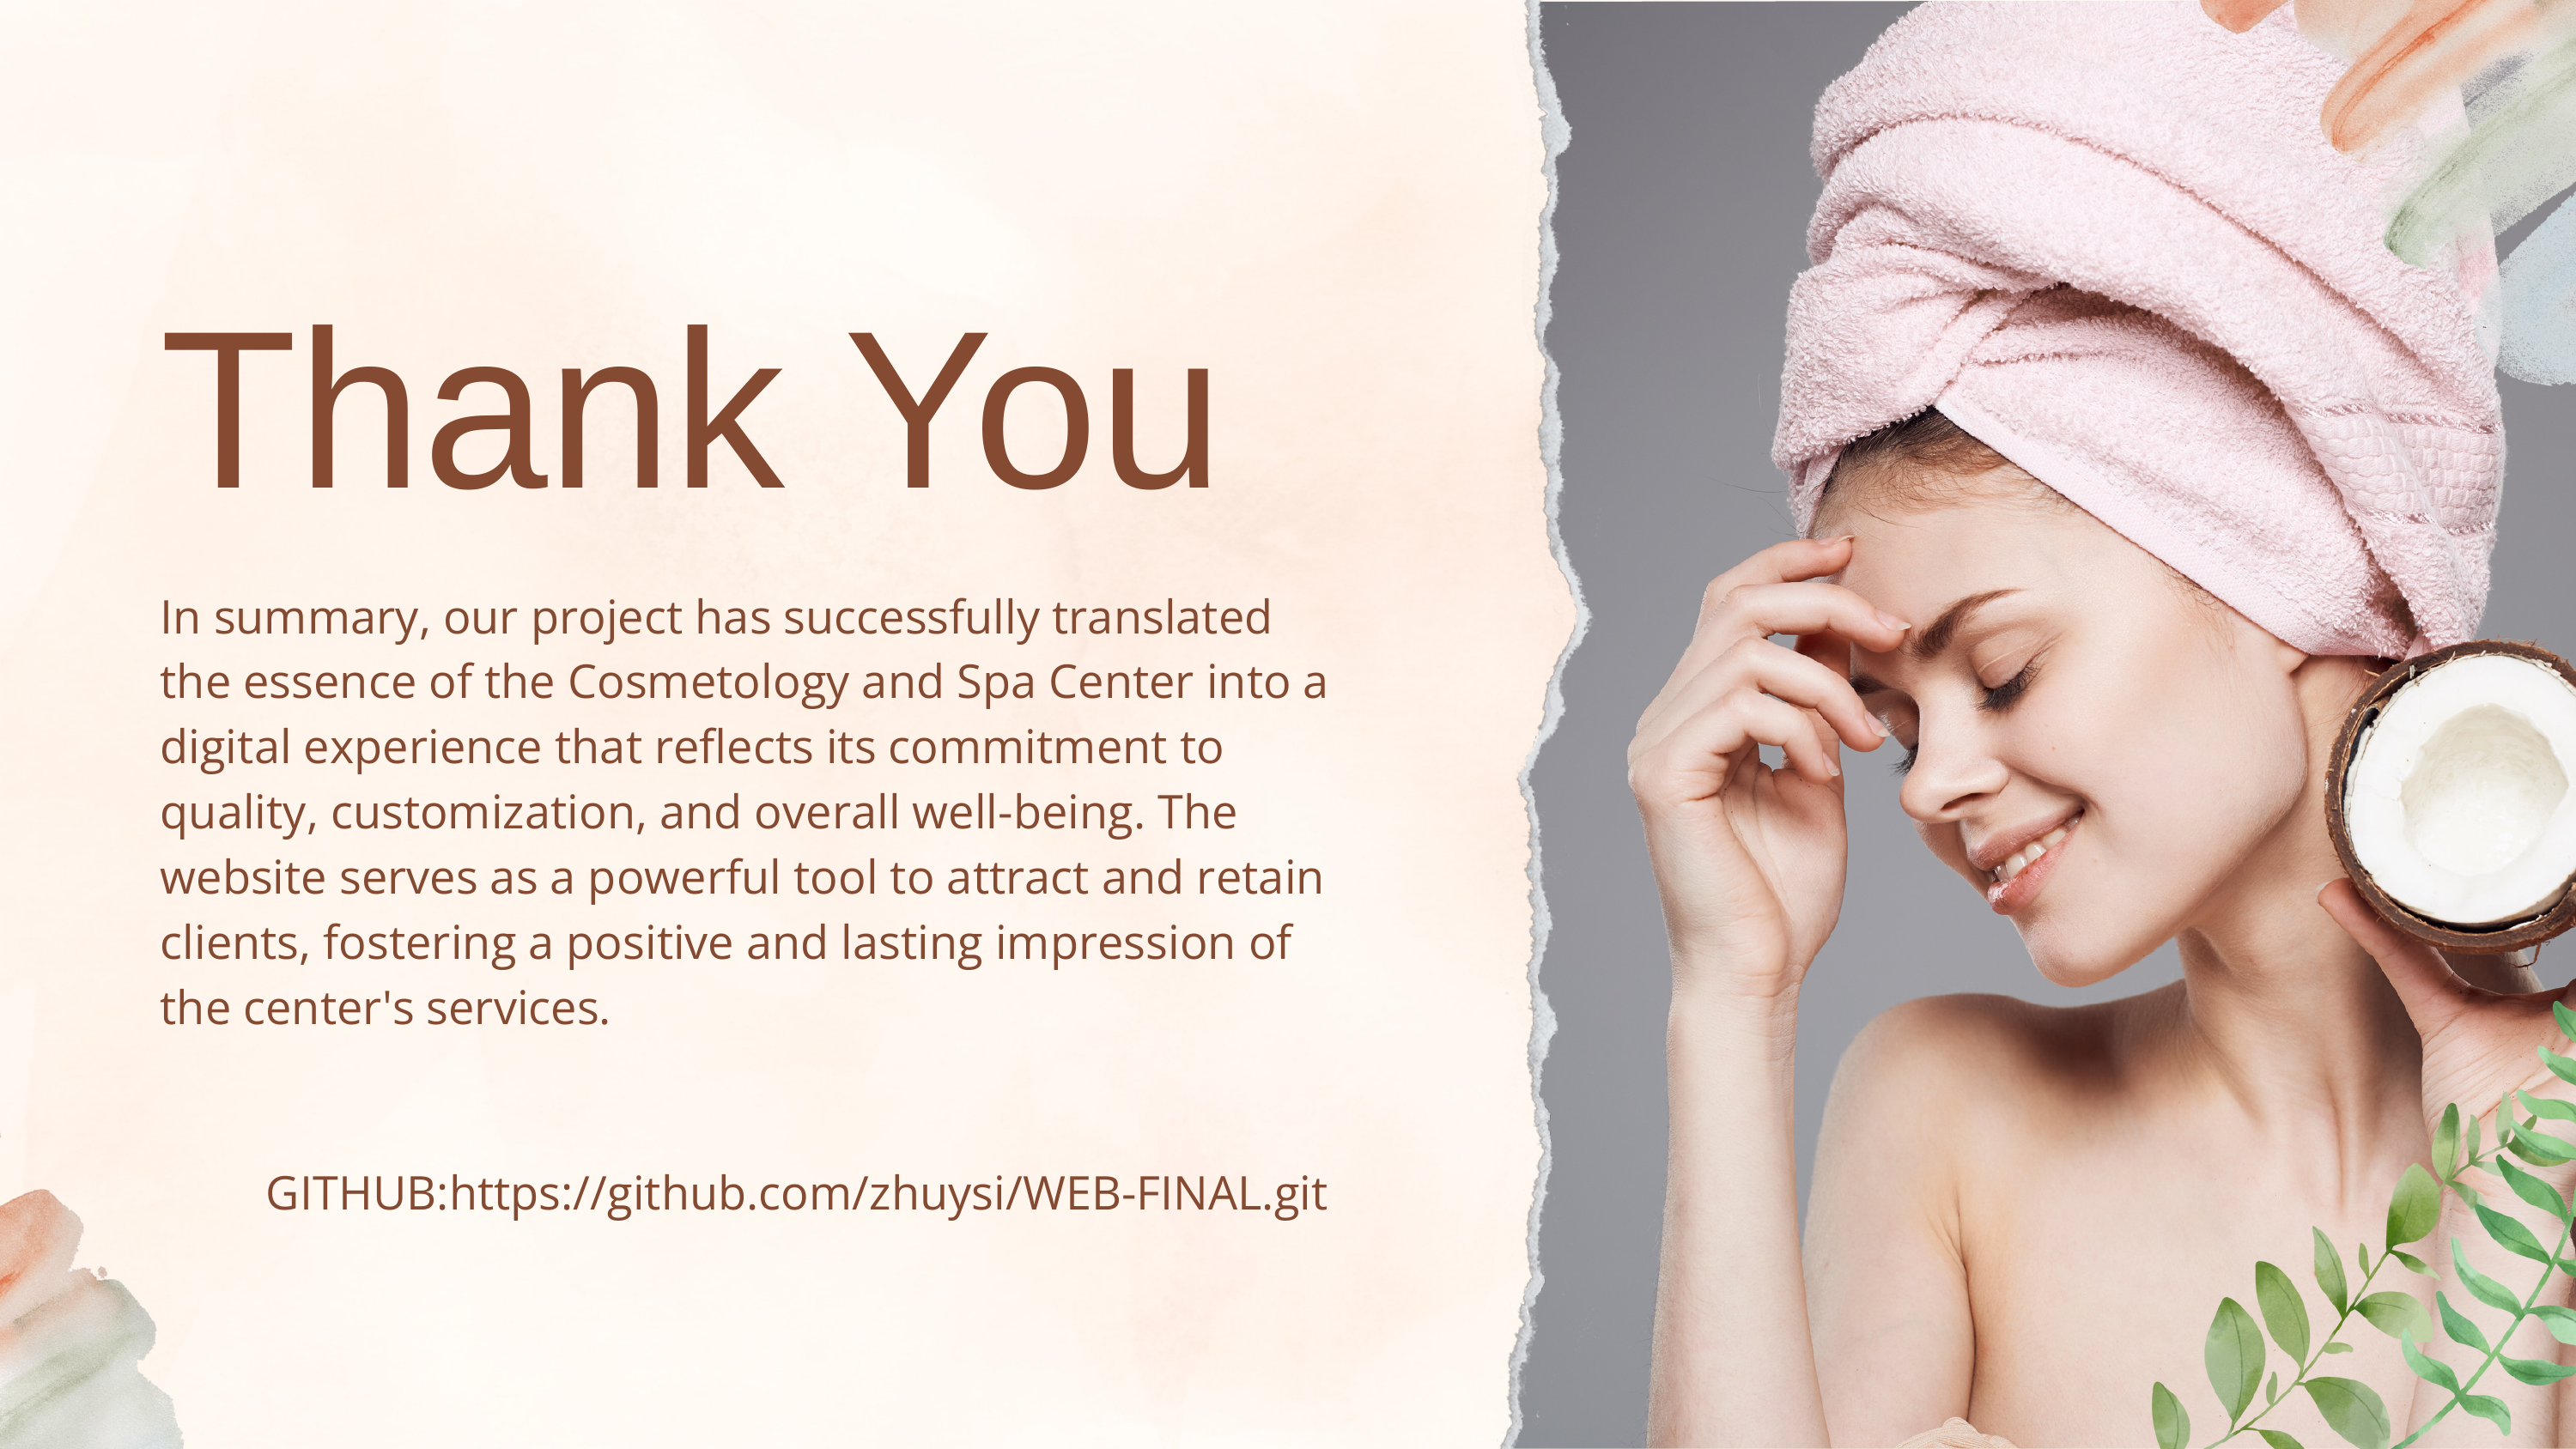

Thank You
In summary, our project has successfully translated the essence of the Cosmetology and Spa Center into a digital experience that reflects its commitment to quality, customization, and overall well-being. The website serves as a powerful tool to attract and retain clients, fostering a positive and lasting impression of the center's services.

GITHUB:https://github.com/zhuysi/WEB-FINAL.git